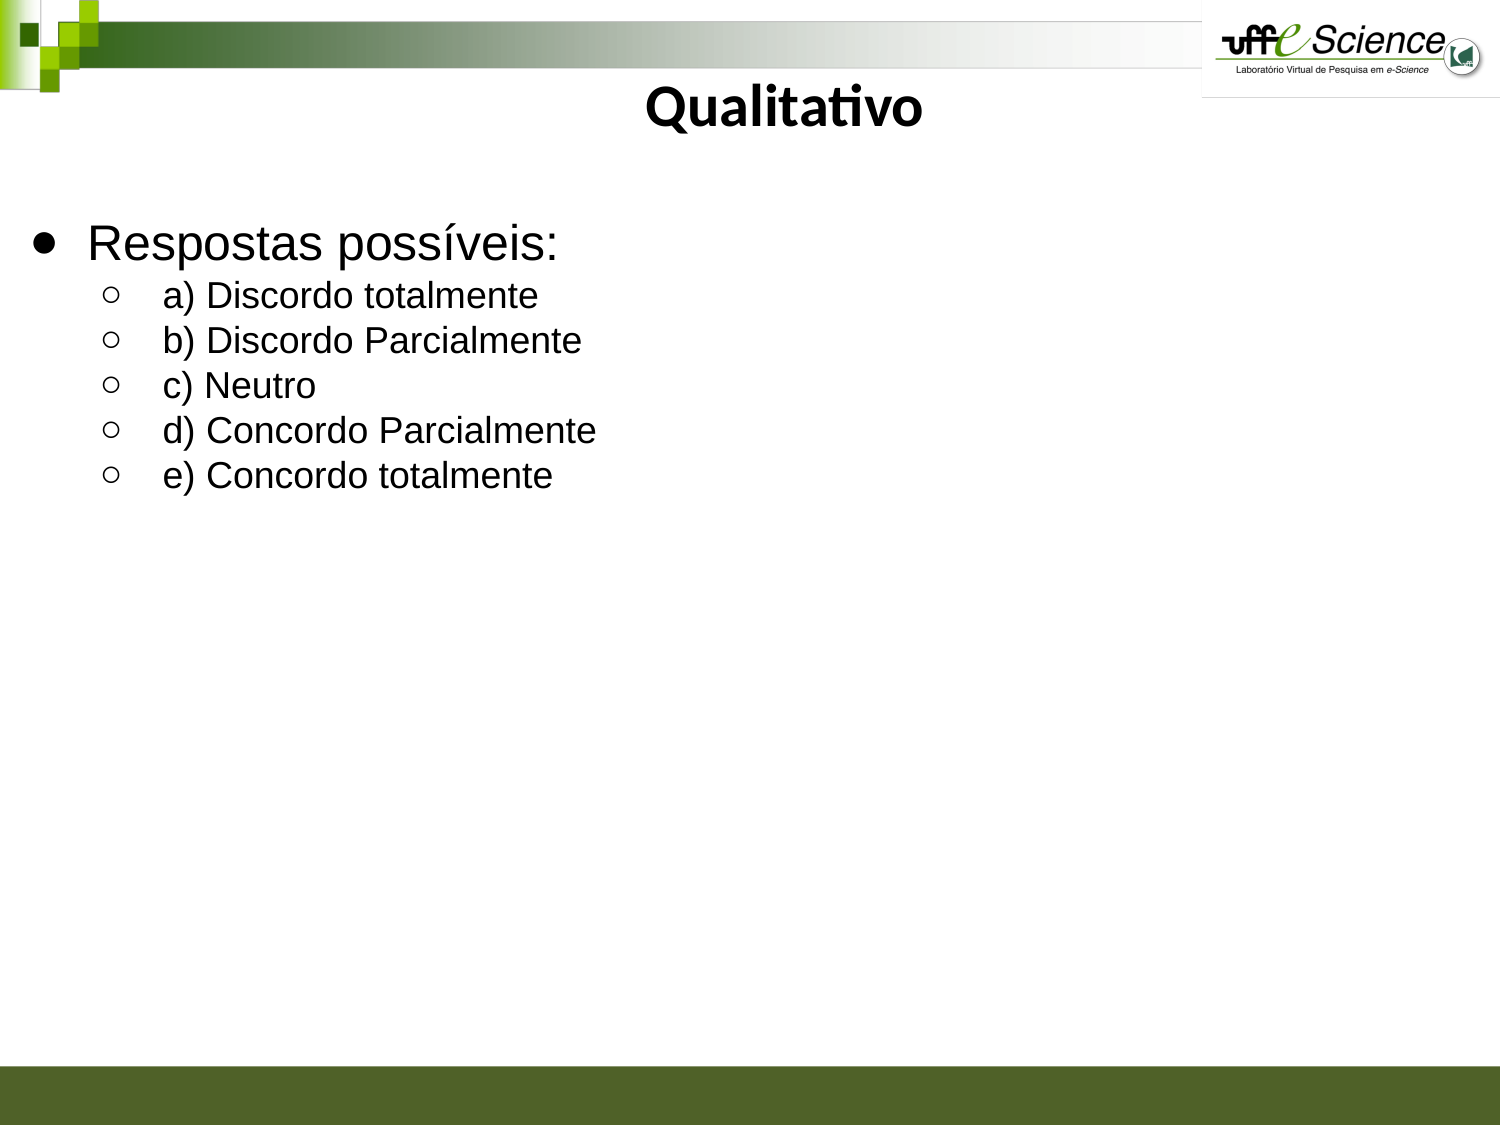

# Qualitativo
Respostas possíveis:
a) Discordo totalmente
b) Discordo Parcialmente
c) Neutro
d) Concordo Parcialmente
e) Concordo totalmente